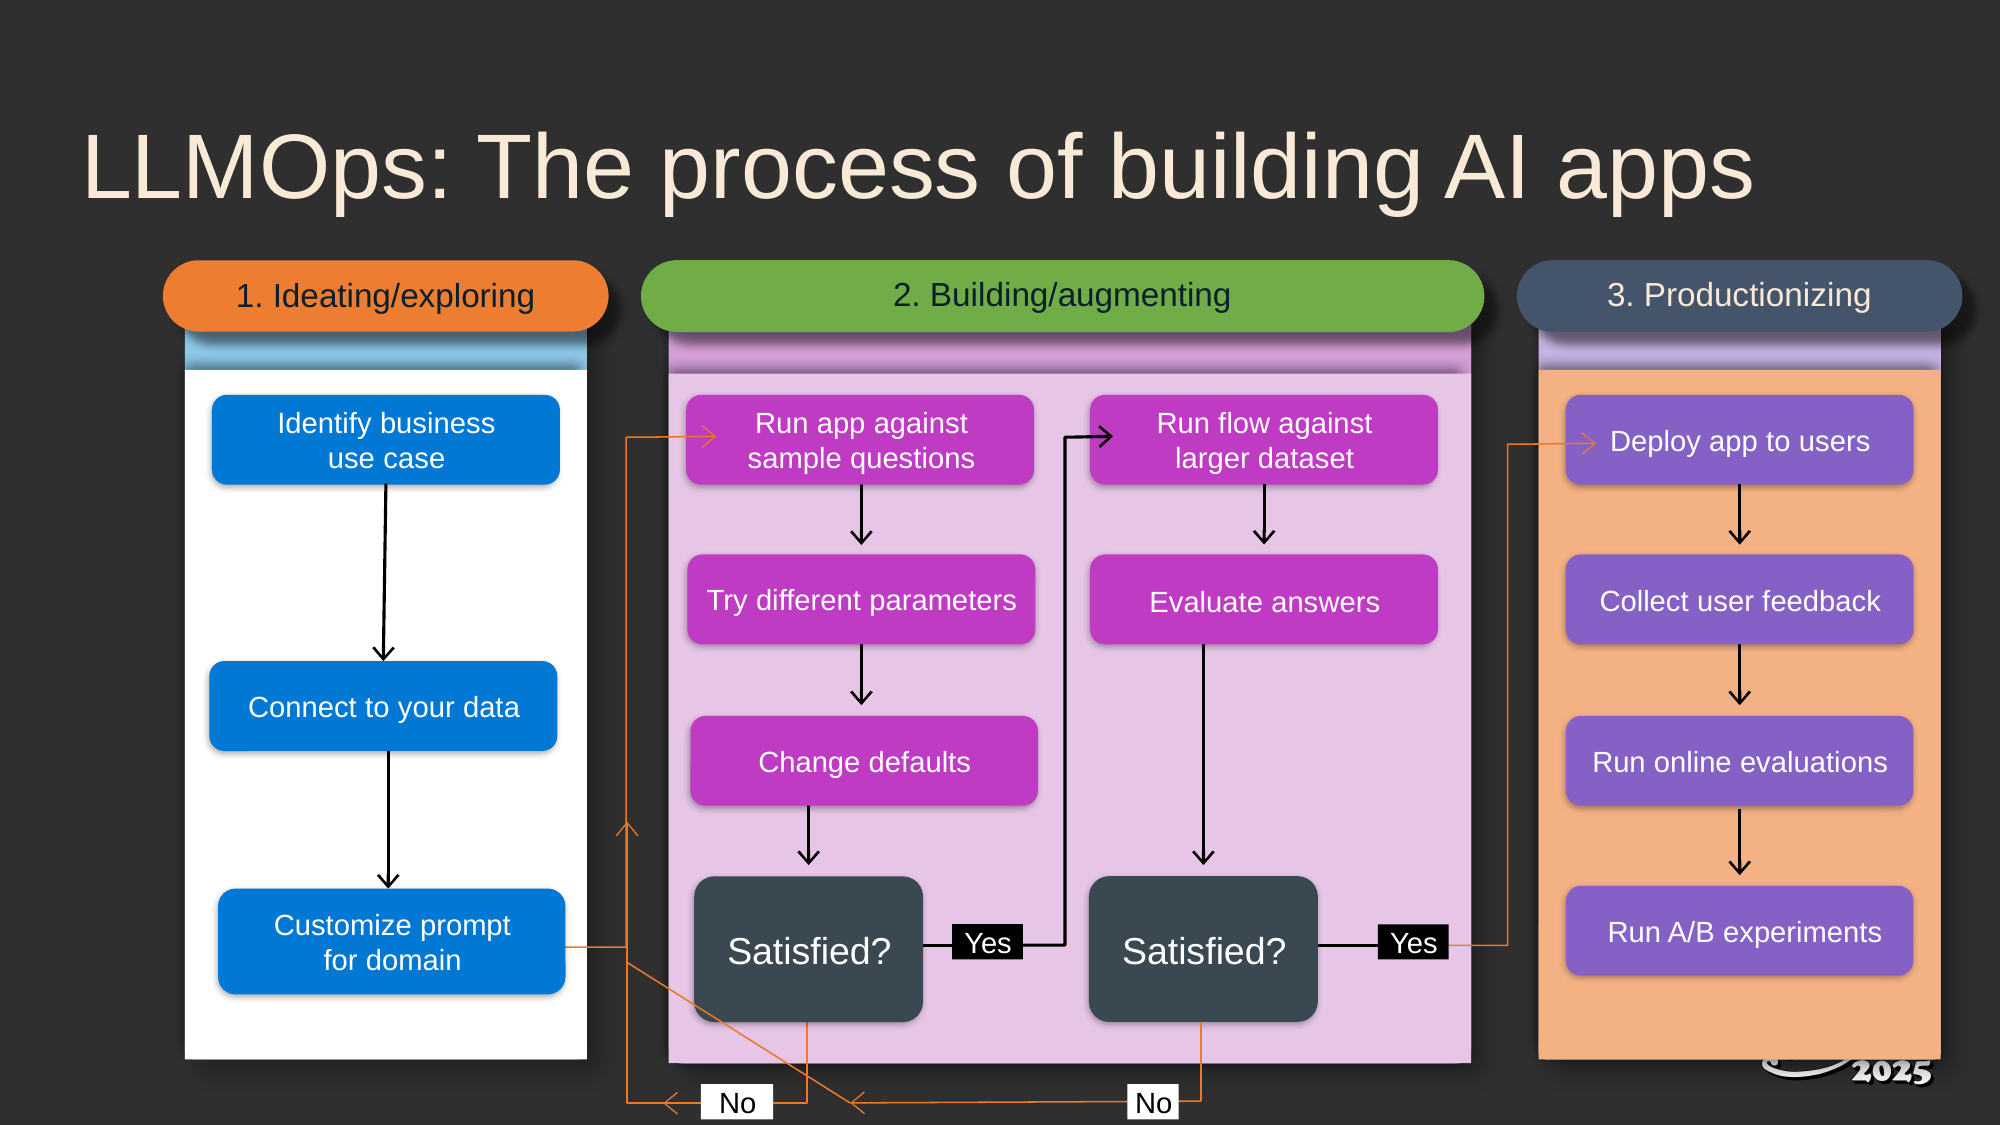

# LLMOps: The process of building AI apps
1. Ideating/exploring
2. Building/augmenting
3. Productionizing

Identify business
use case
Run app against
sample questions
Run flow against
larger dataset
Deploy app to users

Try different parameters
Collect user feedback
Evaluate answers

Connect to your data

Change defaults
Run online evaluations

Customize prompt for domain
Run A/B experiments
Improve the prompt and orchestration
Yes
Yes
Satisfied?
Satisfied?
No
No